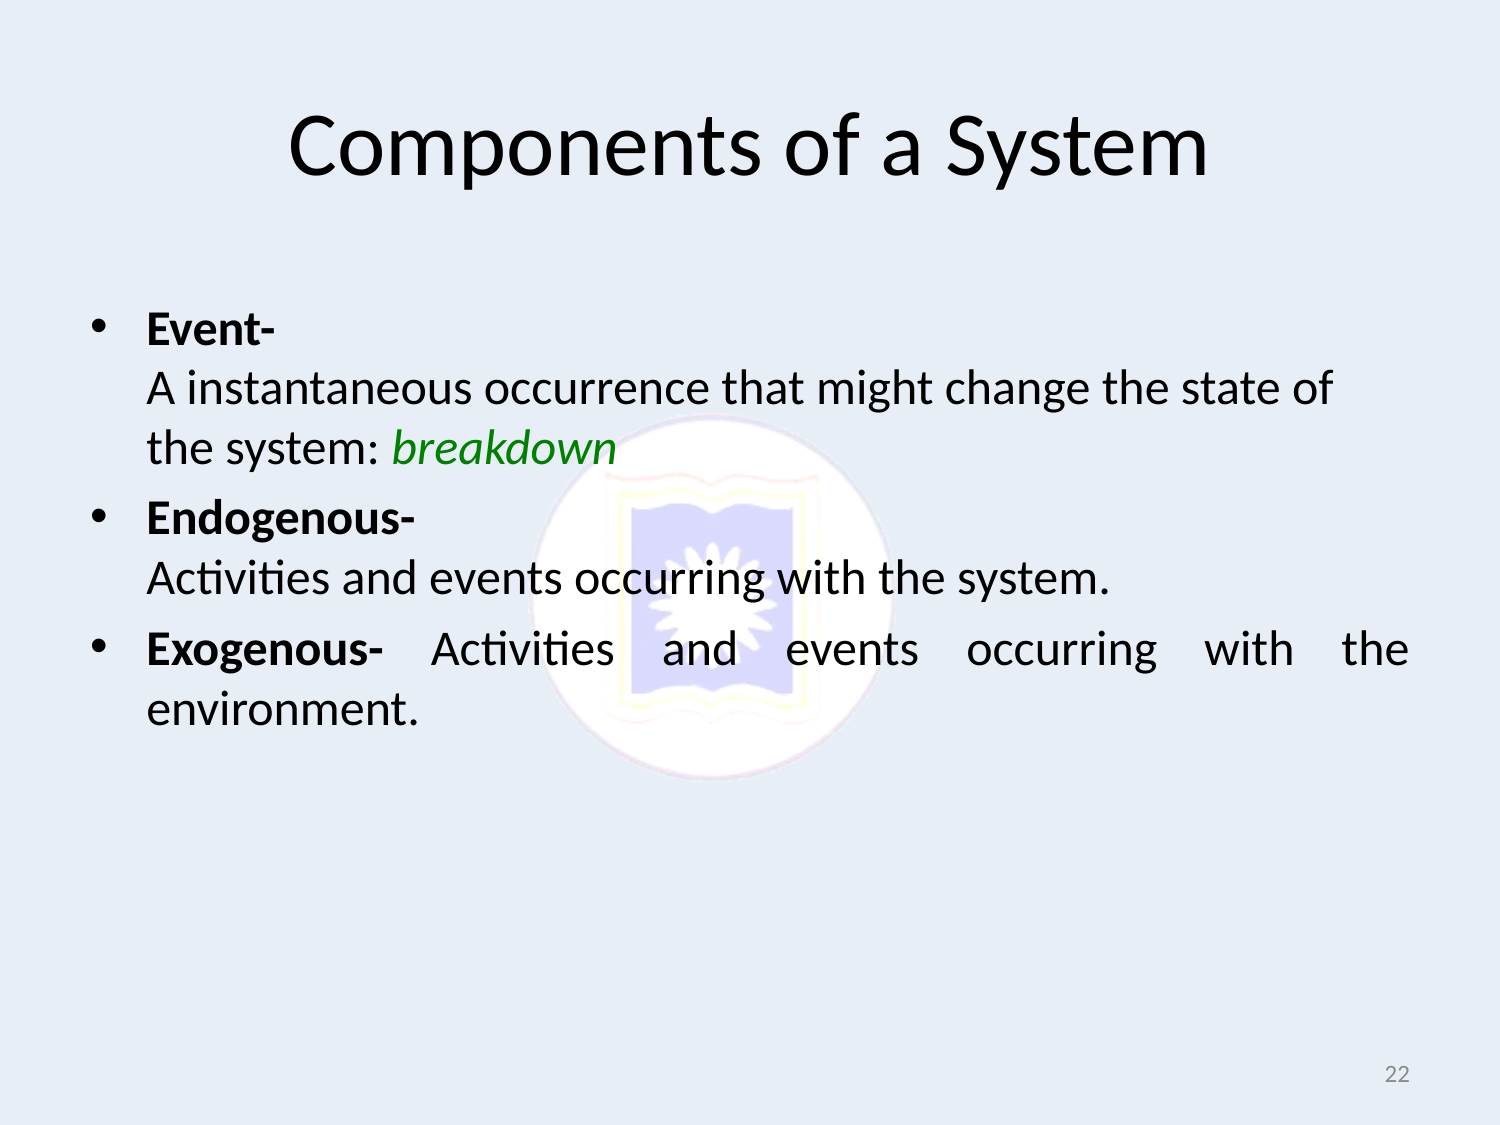

# Components of a System
Event-
A instantaneous occurrence that might change the state of the system: breakdown
Endogenous- 
Activities and events occurring with the system.
Exogenous- Activities and events occurring with the environment.
22